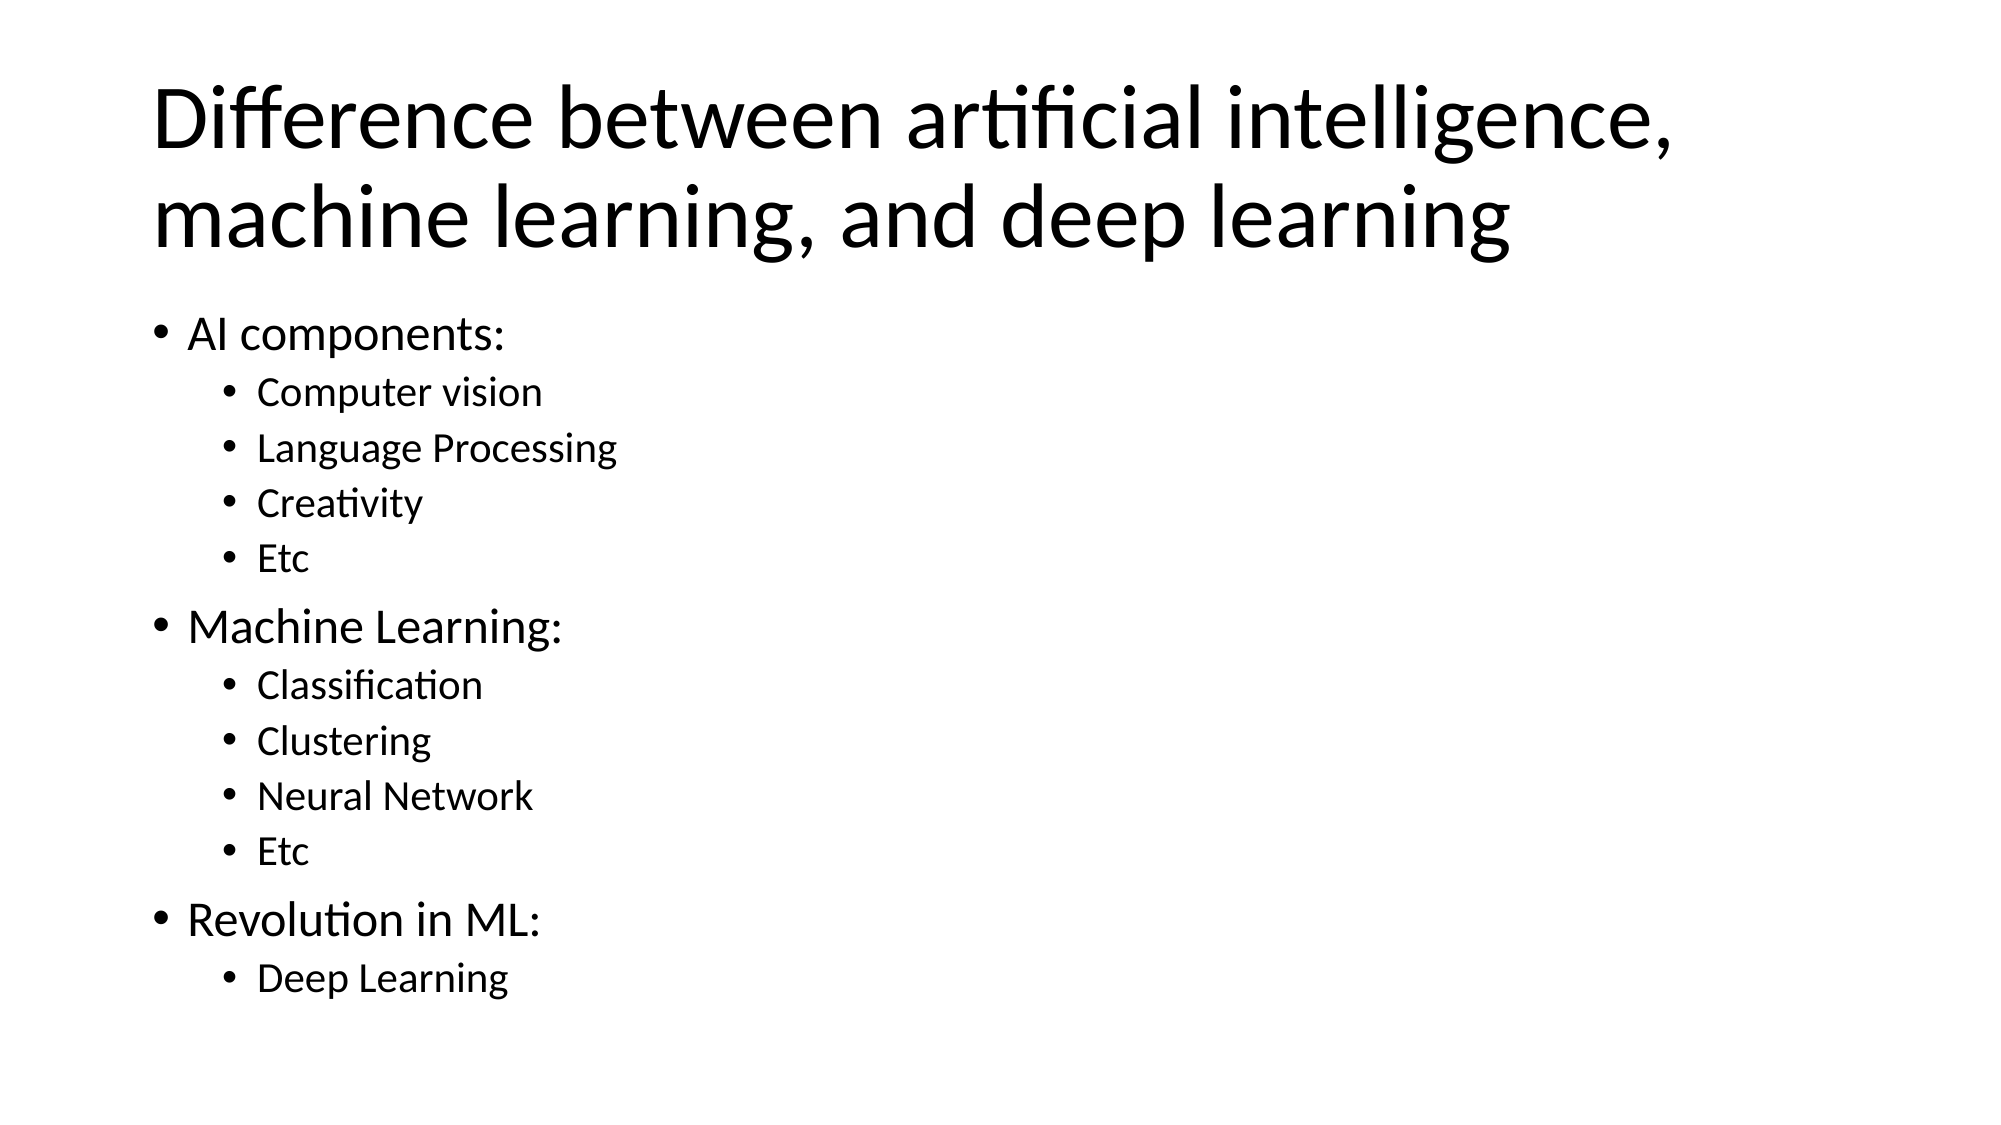

# Difference between artificial intelligence, machine learning, and deep learning
AI components:
Computer vision
Language Processing
Creativity
Etc
Machine Learning:
Classification
Clustering
Neural Network
Etc
Revolution in ML:
Deep Learning